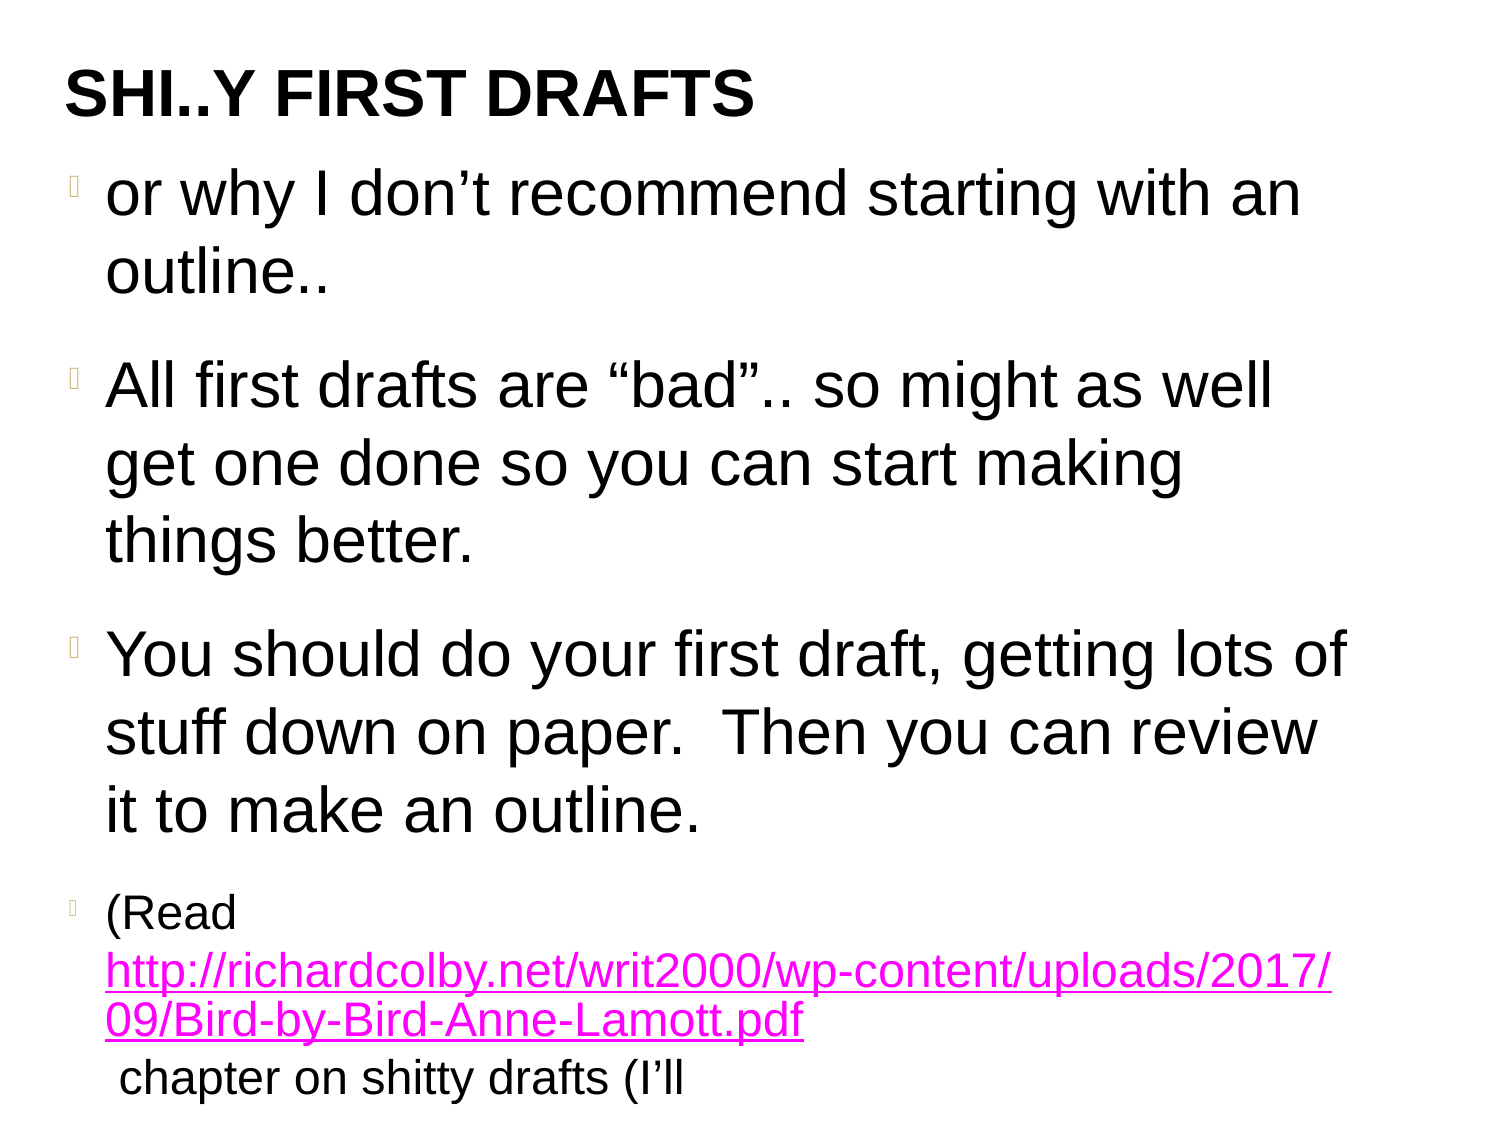

SHI..Y FIRST DRAFTS
or why I don’t recommend starting with an outline..
All first drafts are “bad”.. so might as well get one done so you can start making things better.
You should do your first draft, getting lots of stuff down on paper.  Then you can review it to make an outline.
(Read http://richardcolby.net/writ2000/wp-content/uploads/2017/09/Bird-by-Bird-Anne-Lamott.pdf chapter on shitty drafts (I’ll